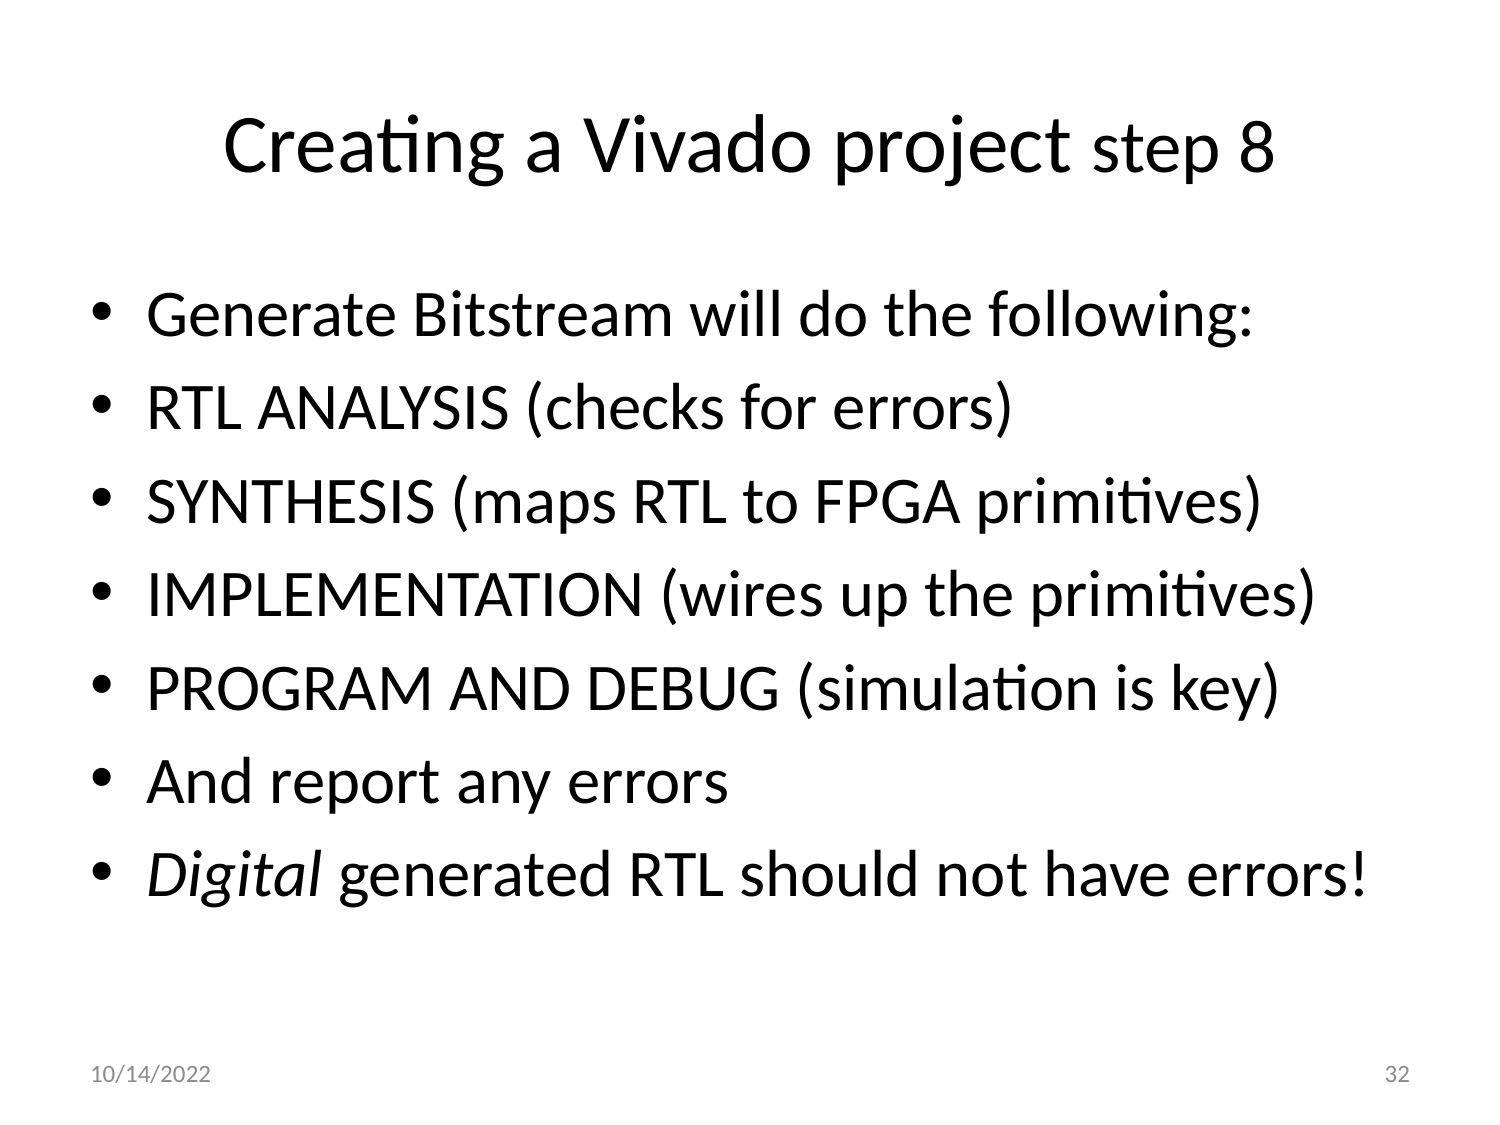

# Creating a Vivado project step 8
Generate Bitstream will do the following:
RTL ANALYSIS (checks for errors)
SYNTHESIS (maps RTL to FPGA primitives)
IMPLEMENTATION (wires up the primitives)
PROGRAM AND DEBUG (simulation is key)
And report any errors
Digital generated RTL should not have errors!

10/14/2022
32